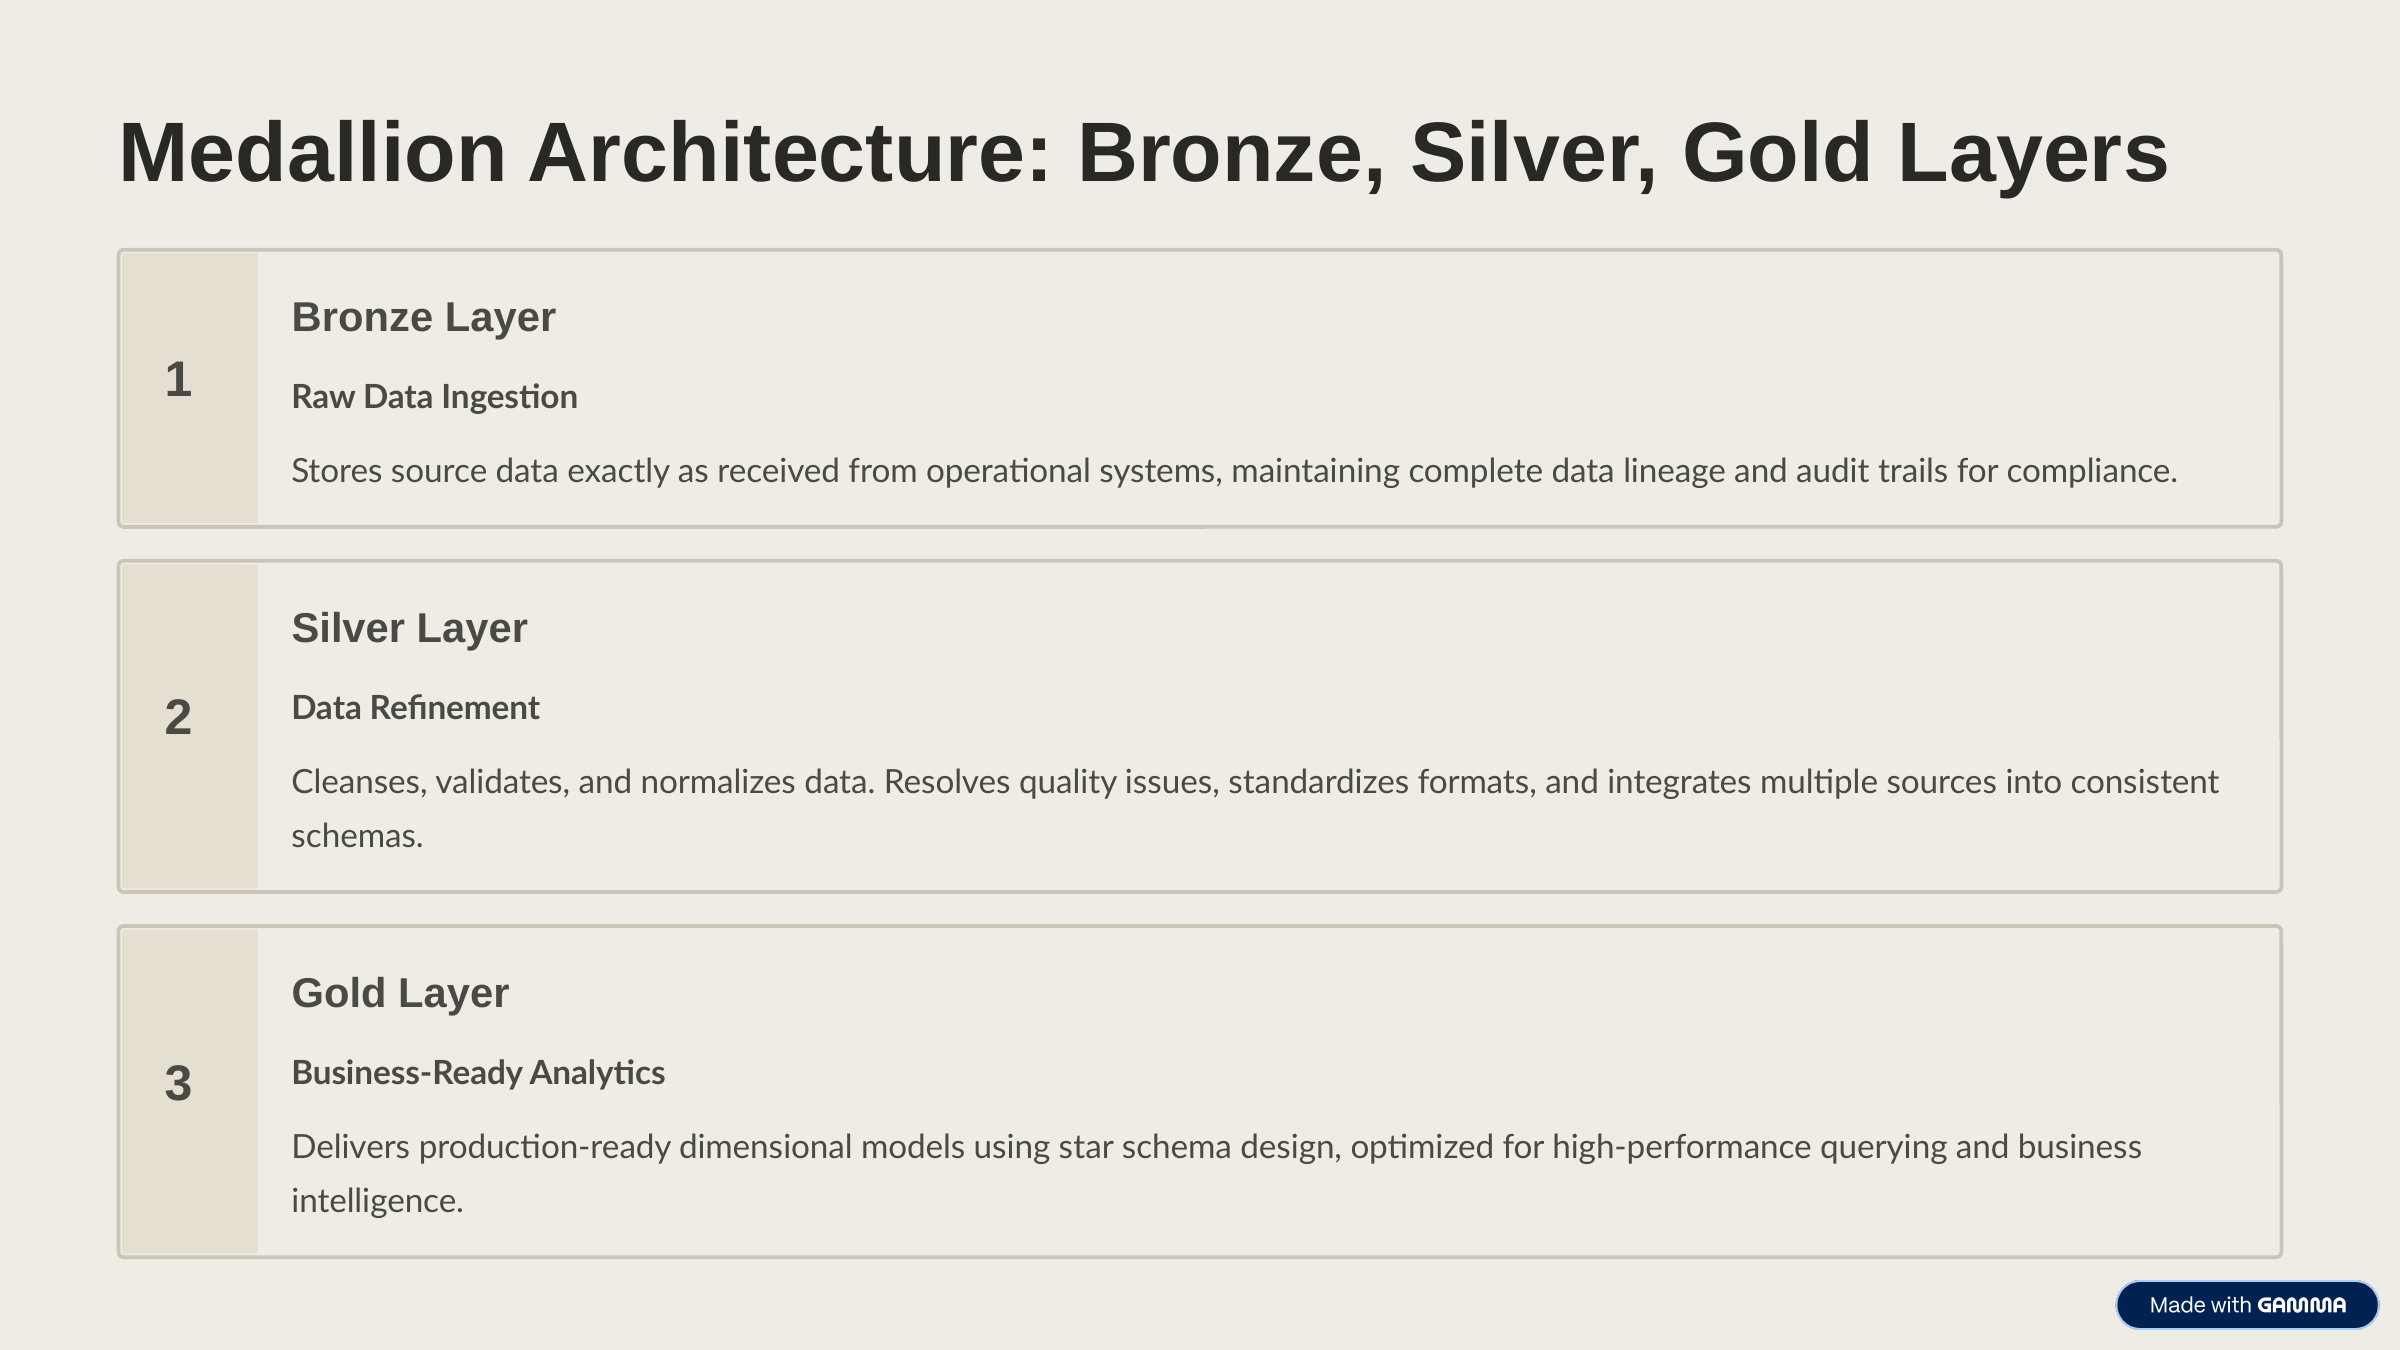

Medallion Architecture: Bronze, Silver, Gold Layers

Bronze Layer
1
Raw Data Ingestion
Stores source data exactly as received from operational systems, maintaining complete data lineage and audit trails for compliance.

Silver Layer
Data Refinement
2
Cleanses, validates, and normalizes data. Resolves quality issues, standardizes formats, and integrates multiple sources into consistent schemas.

Gold Layer
Business-Ready Analytics
3
Delivers production-ready dimensional models using star schema design, optimized for high-performance querying and business intelligence.